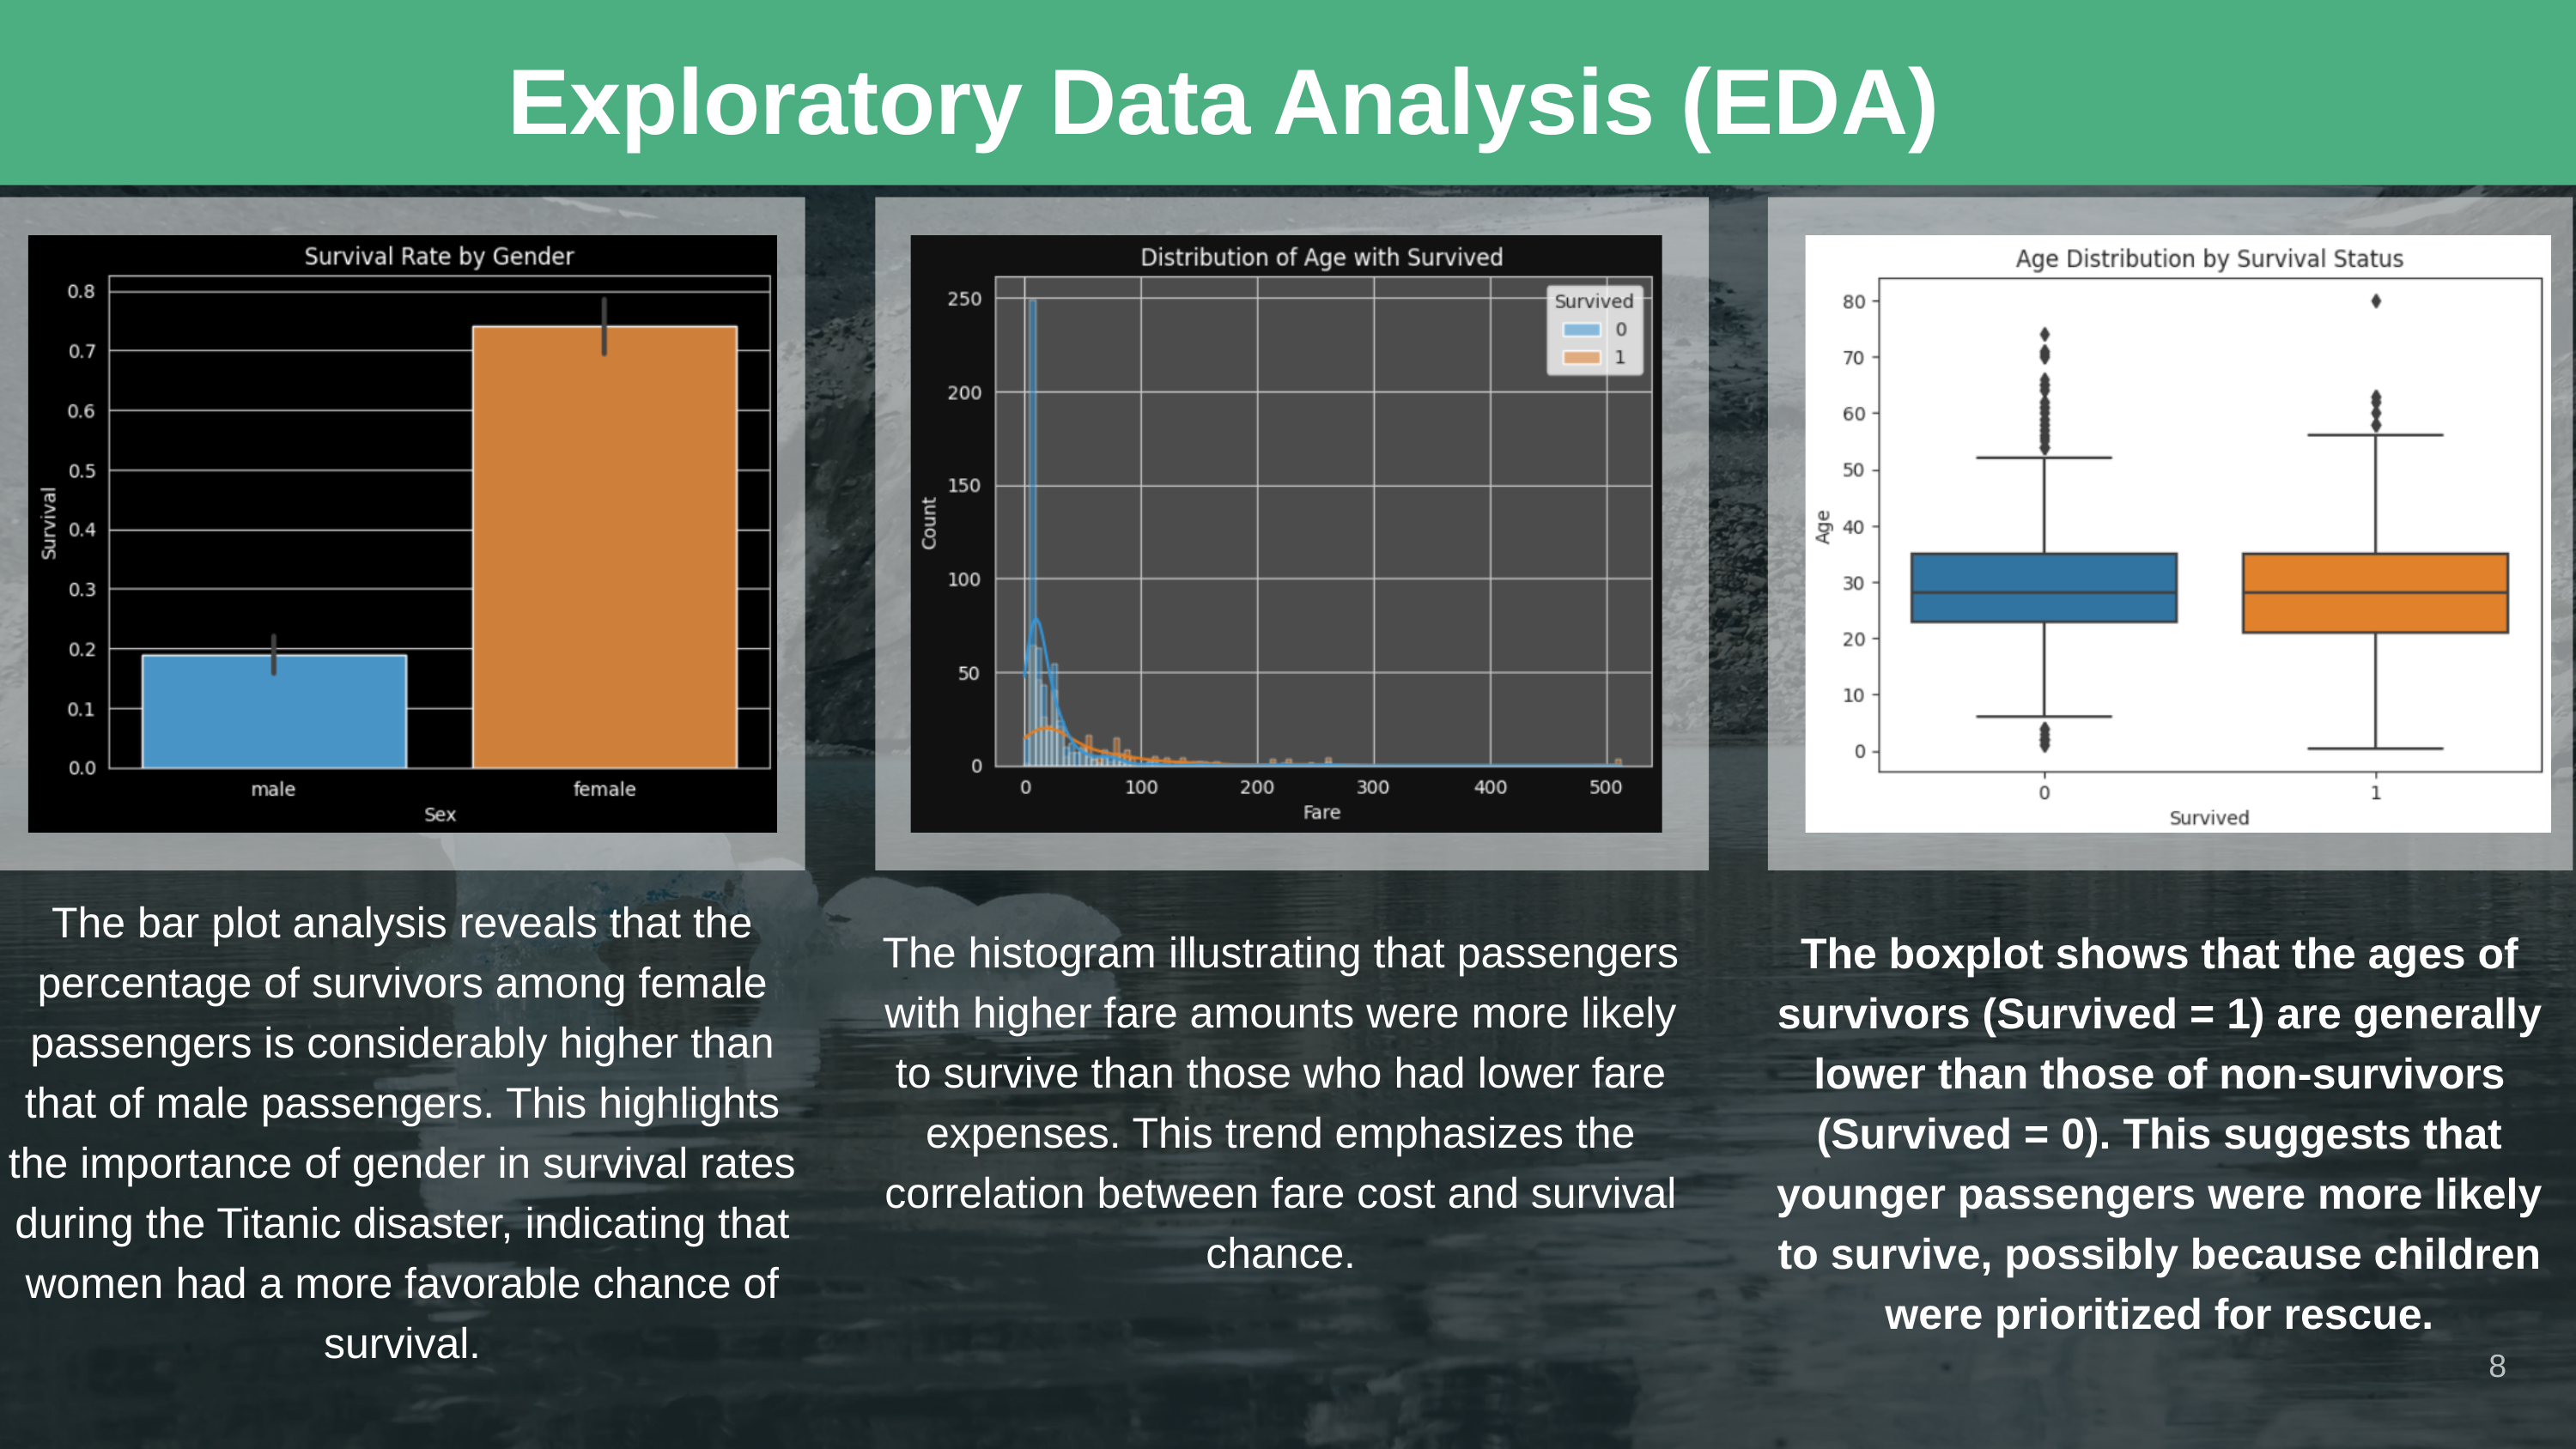

Exploratory Data Analysis (EDA)

The bar plot analysis reveals that the percentage of survivors among female passengers is considerably higher than that of male passengers. This highlights the importance of gender in survival rates during the Titanic disaster, indicating that women had a more favorable chance of survival.
The histogram illustrating that passengers with higher fare amounts were more likely to survive than those who had lower fare expenses. This trend emphasizes the correlation between fare cost and survival chance.
The boxplot shows that the ages of survivors (Survived = 1) are generally lower than those of non-survivors (Survived = 0). This suggests that younger passengers were more likely to survive, possibly because children were prioritized for rescue.
8